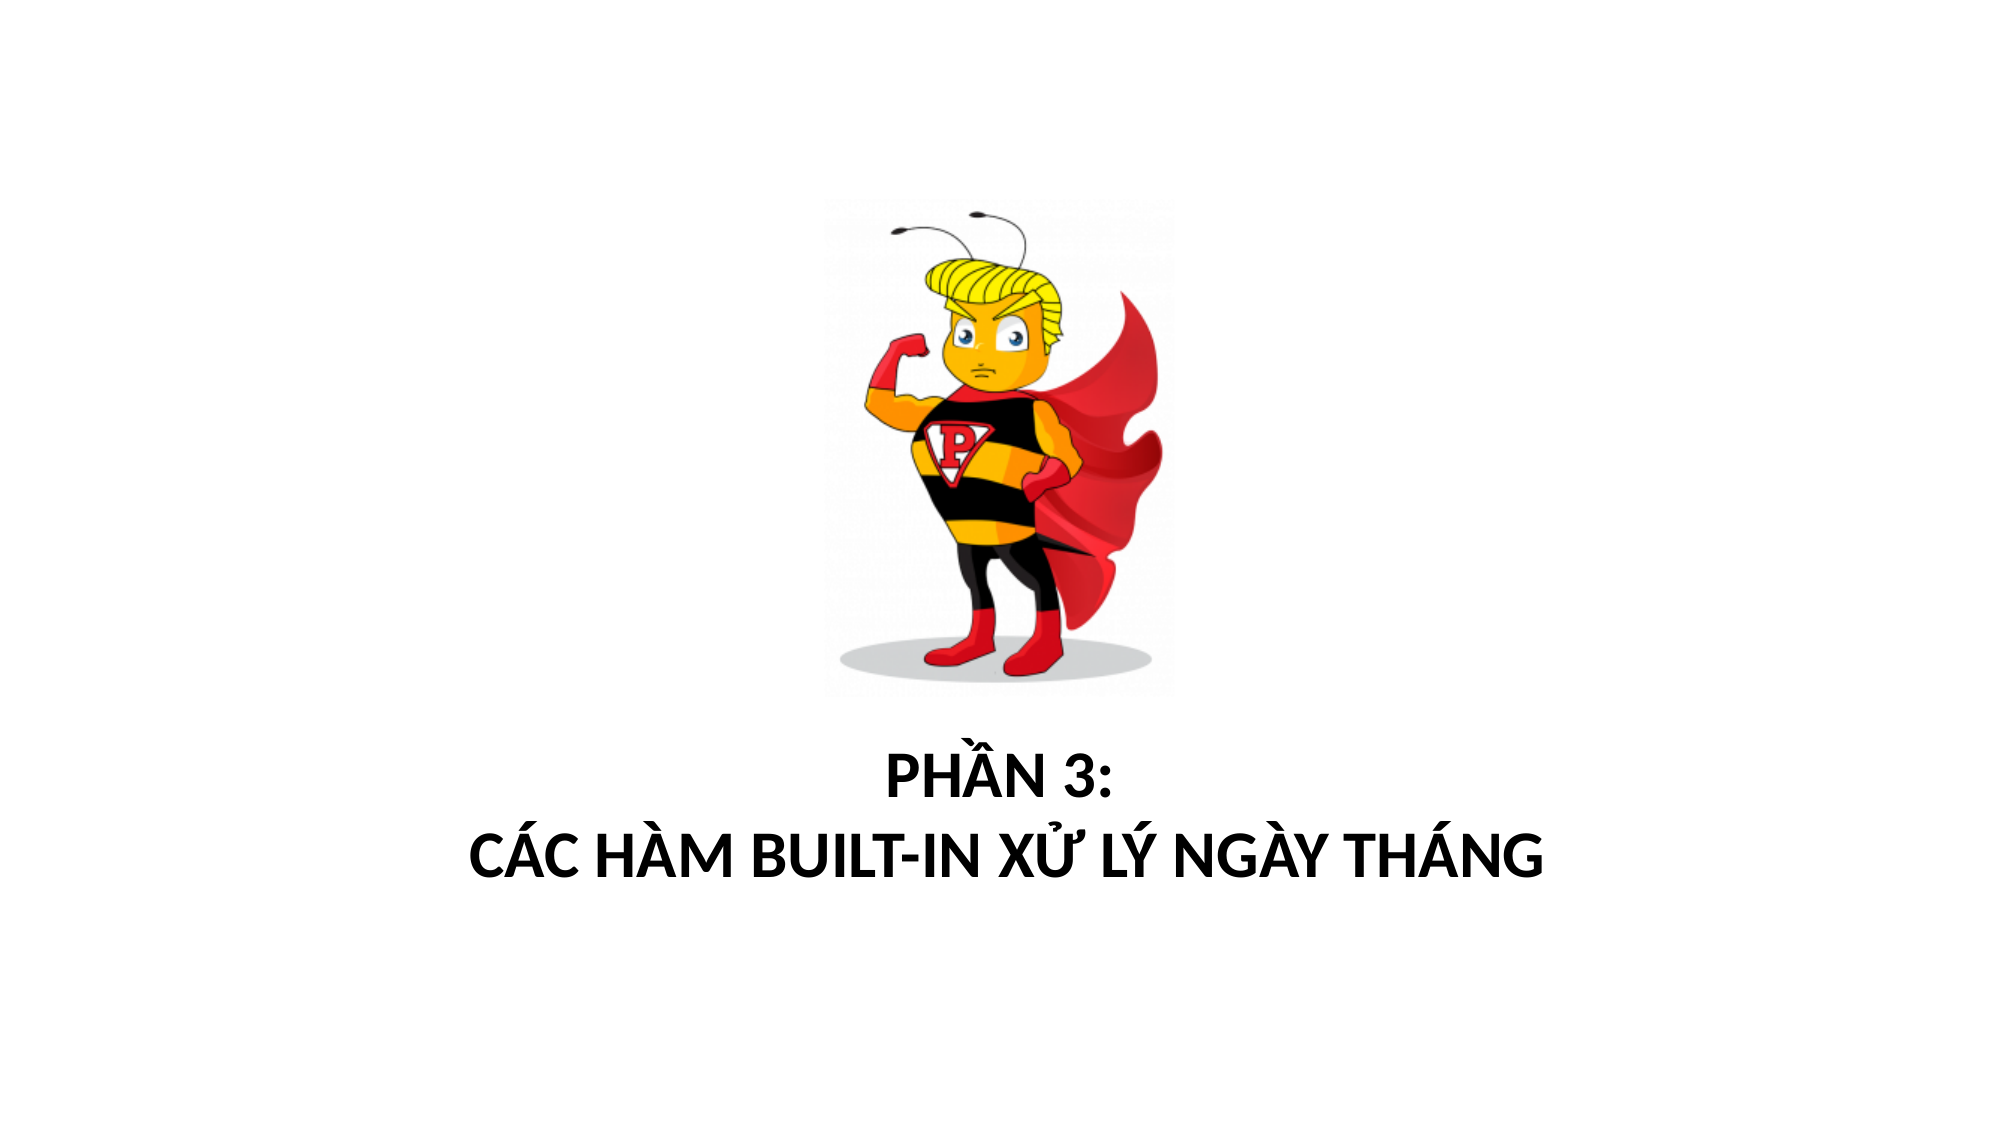

# PHẦN 3: CÁC HÀM BUILT-IN XỬ LÝ NGÀY THÁNG